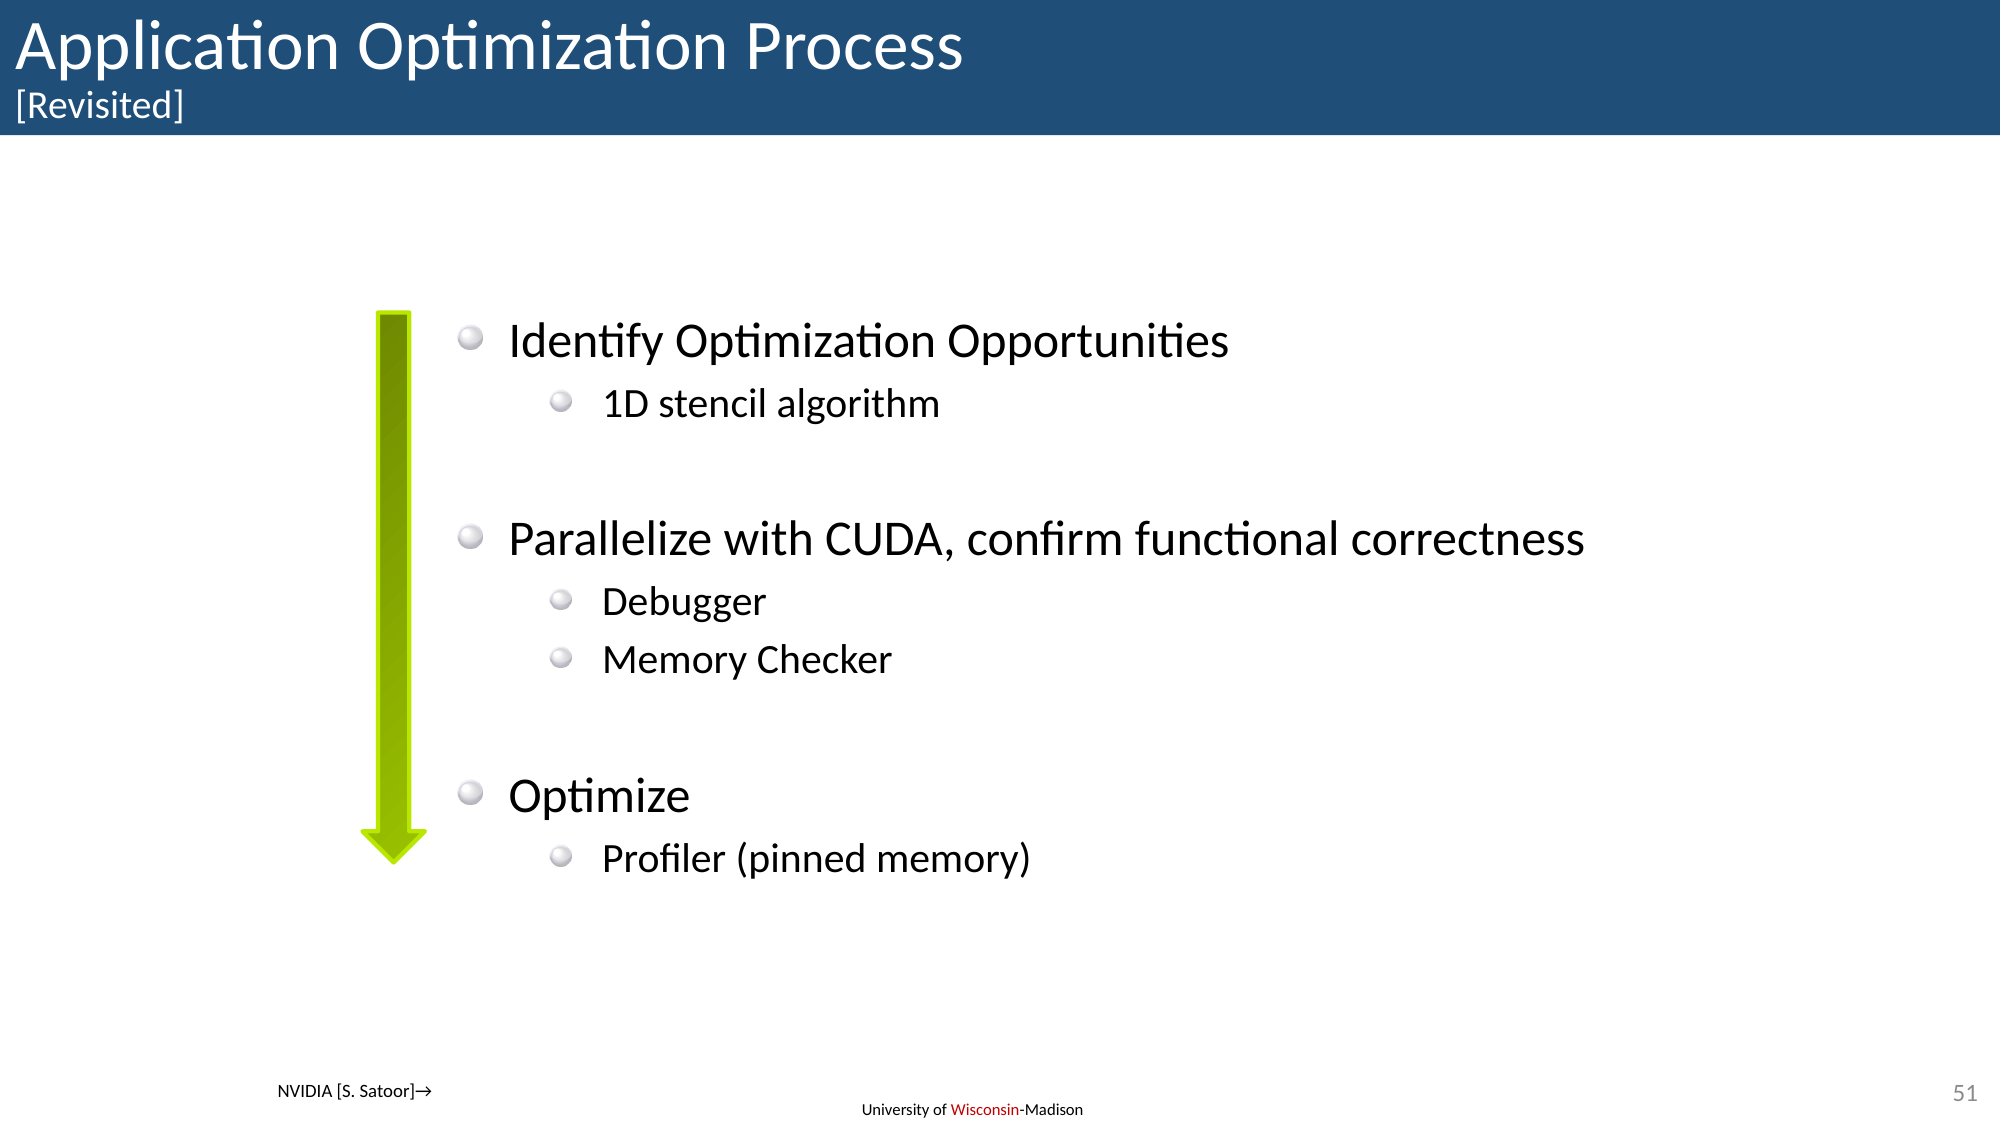

# Application Optimization Process [Revisited]
Identify Optimization Opportunities
1D stencil algorithm

Parallelize with CUDA, confirm functional correctness
Debugger
Memory Checker

Optimize
Profiler (pinned memory)

51
NVIDIA [S. Satoor]→